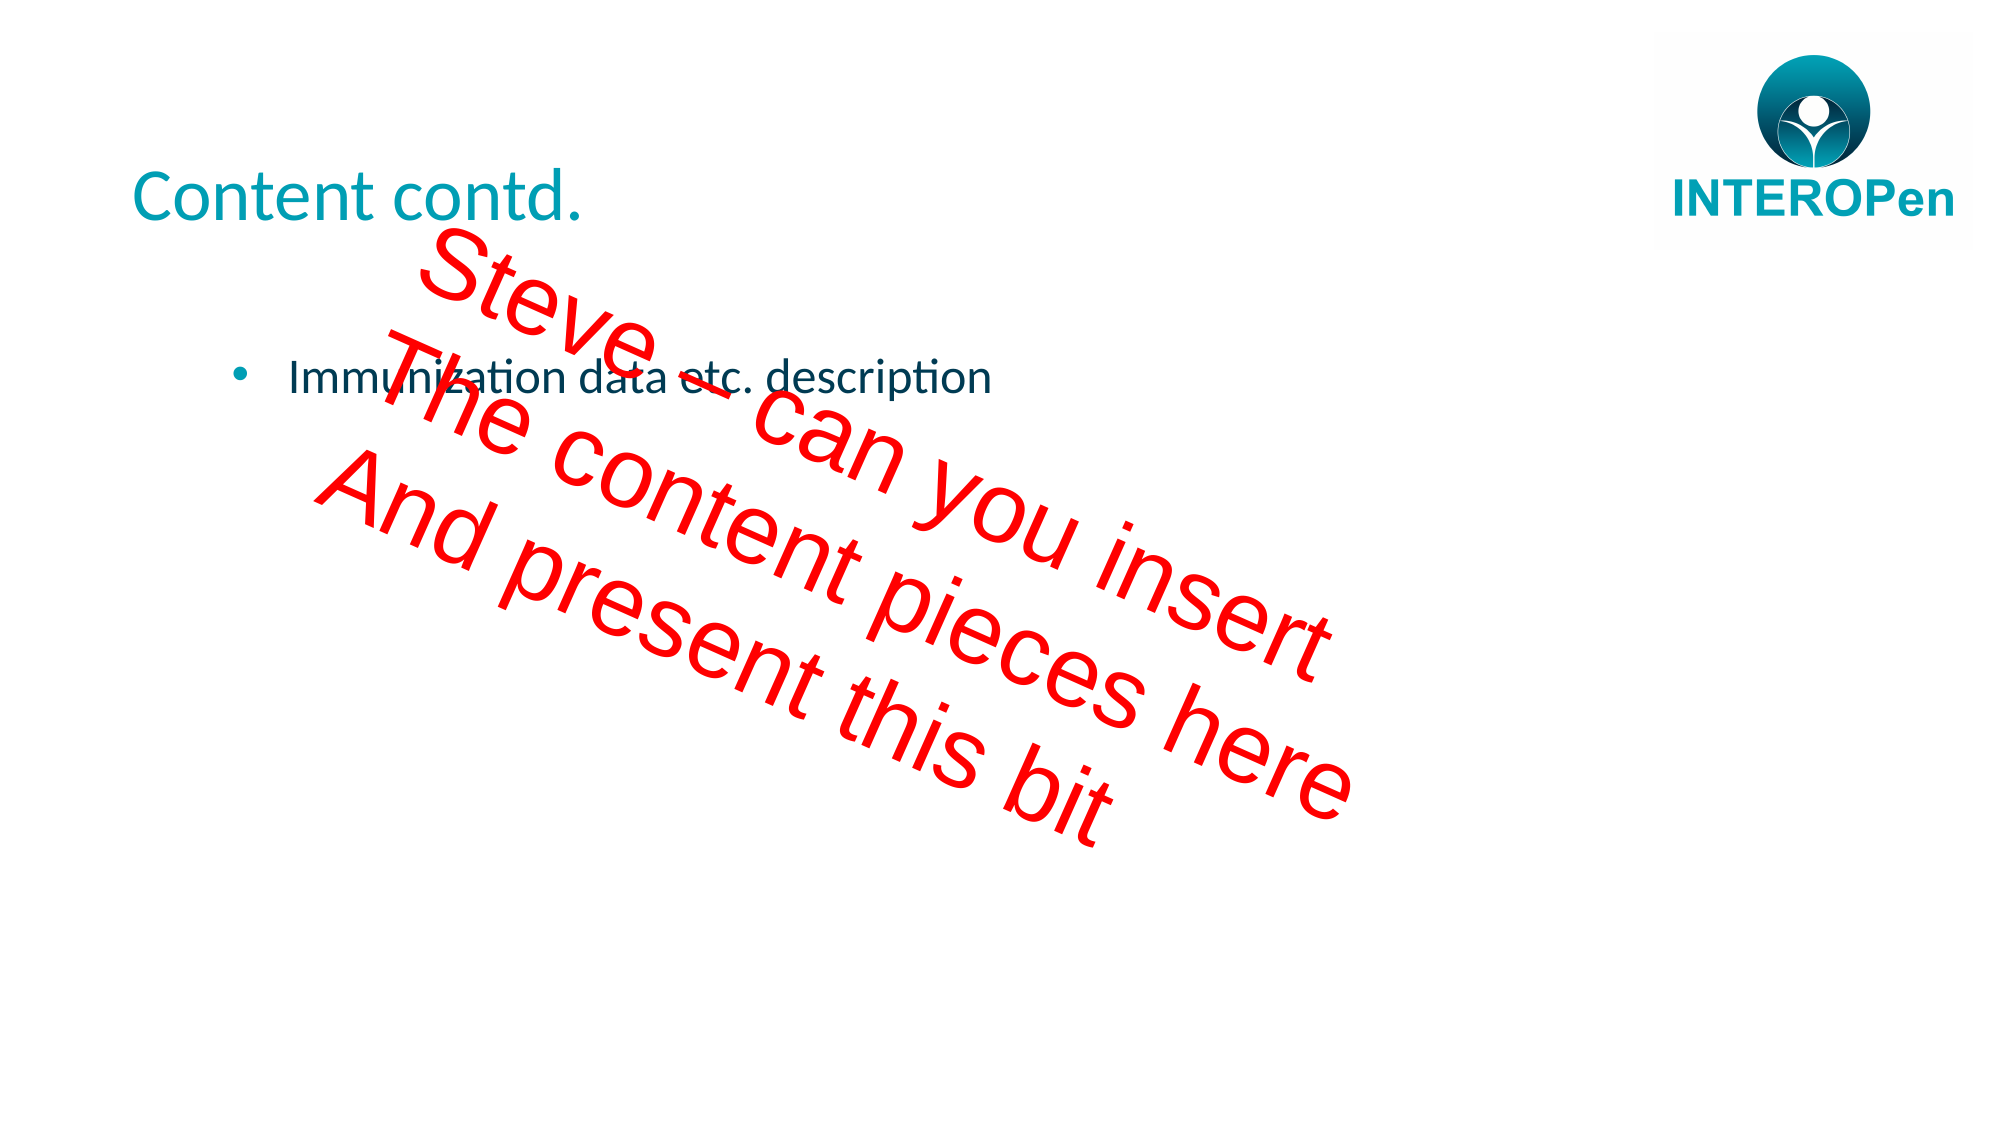

# Content contd.
Immunization data etc. description

Steve – can you insert
The content pieces here
And present this bit